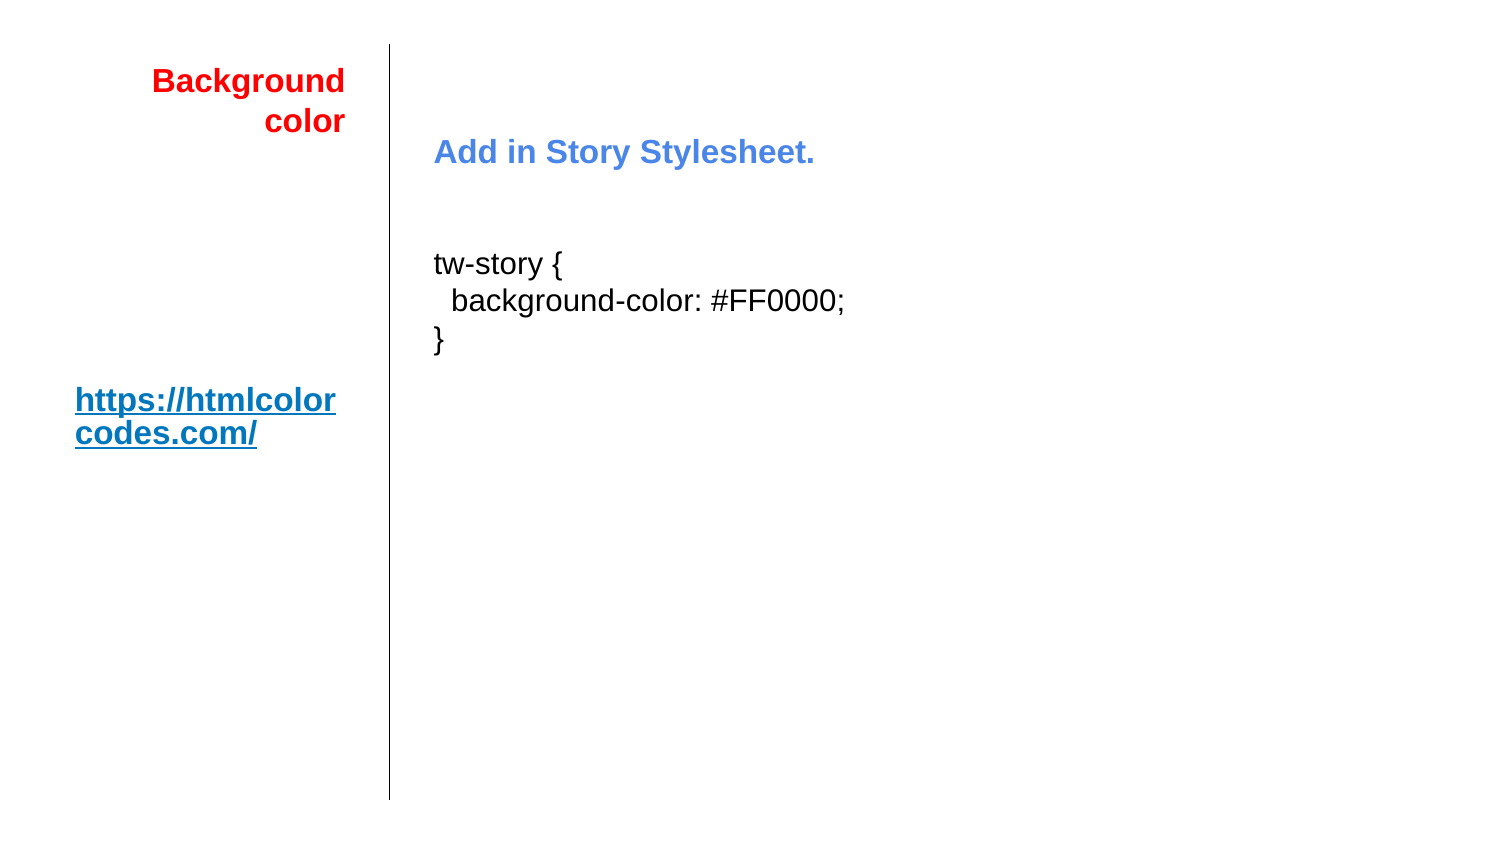

# Background color

https://htmlcolorcodes.com/

Add in Story Stylesheet.
tw-story {
  background-color: #FF0000;
}